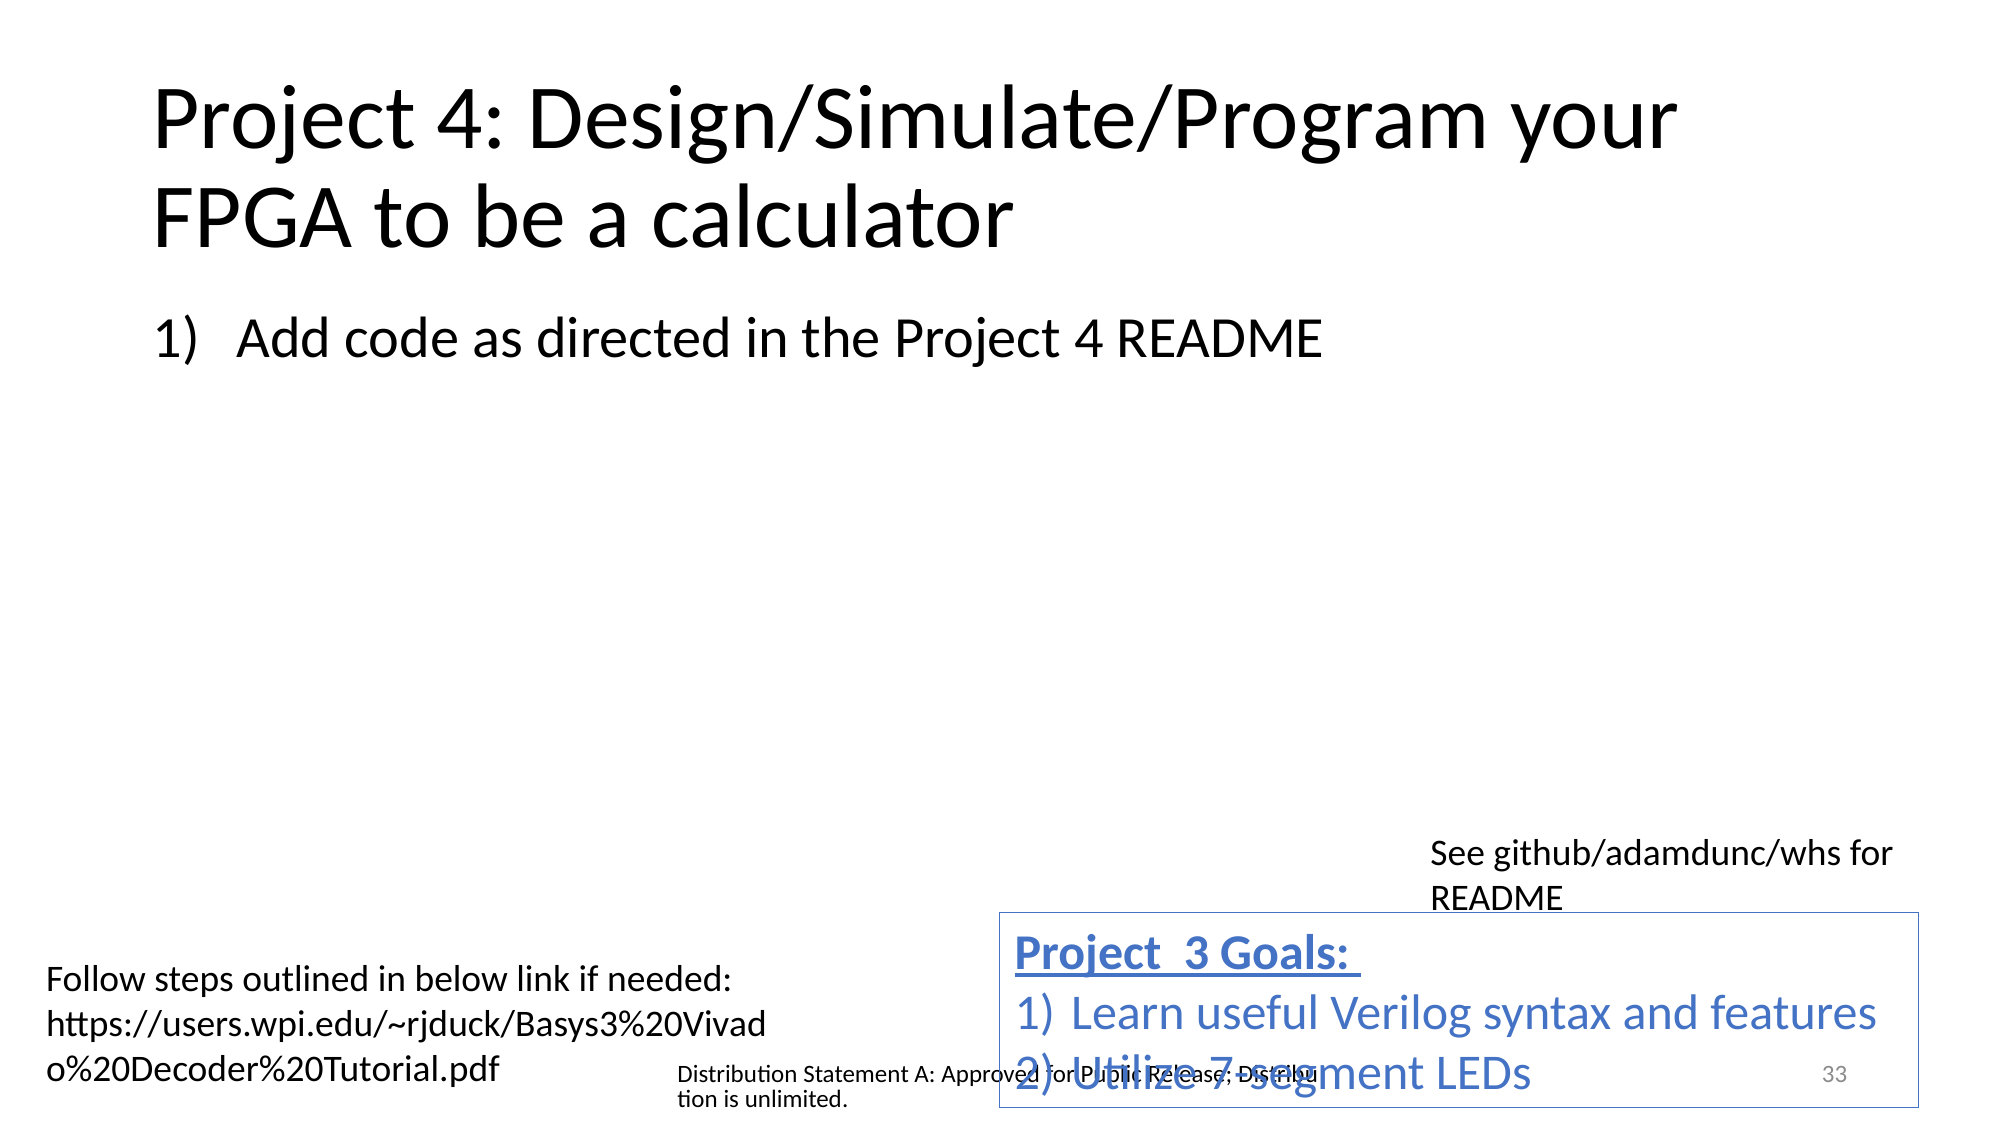

# Project 4: Design/Simulate/Program your FPGA to be a calculator
Add code as directed in the Project 4 README

See github/adamdunc/whs for README
Project  3 Goals:
Learn useful Verilog syntax and features
Utilize 7-segment LEDs
Follow steps outlined in below link if needed:  https://users.wpi.edu/~rjduck/Basys3%20Vivado%20Decoder%20Tutorial.pdf
Distribution Statement A: Approved for Public Release; Distribution is unlimited.
33